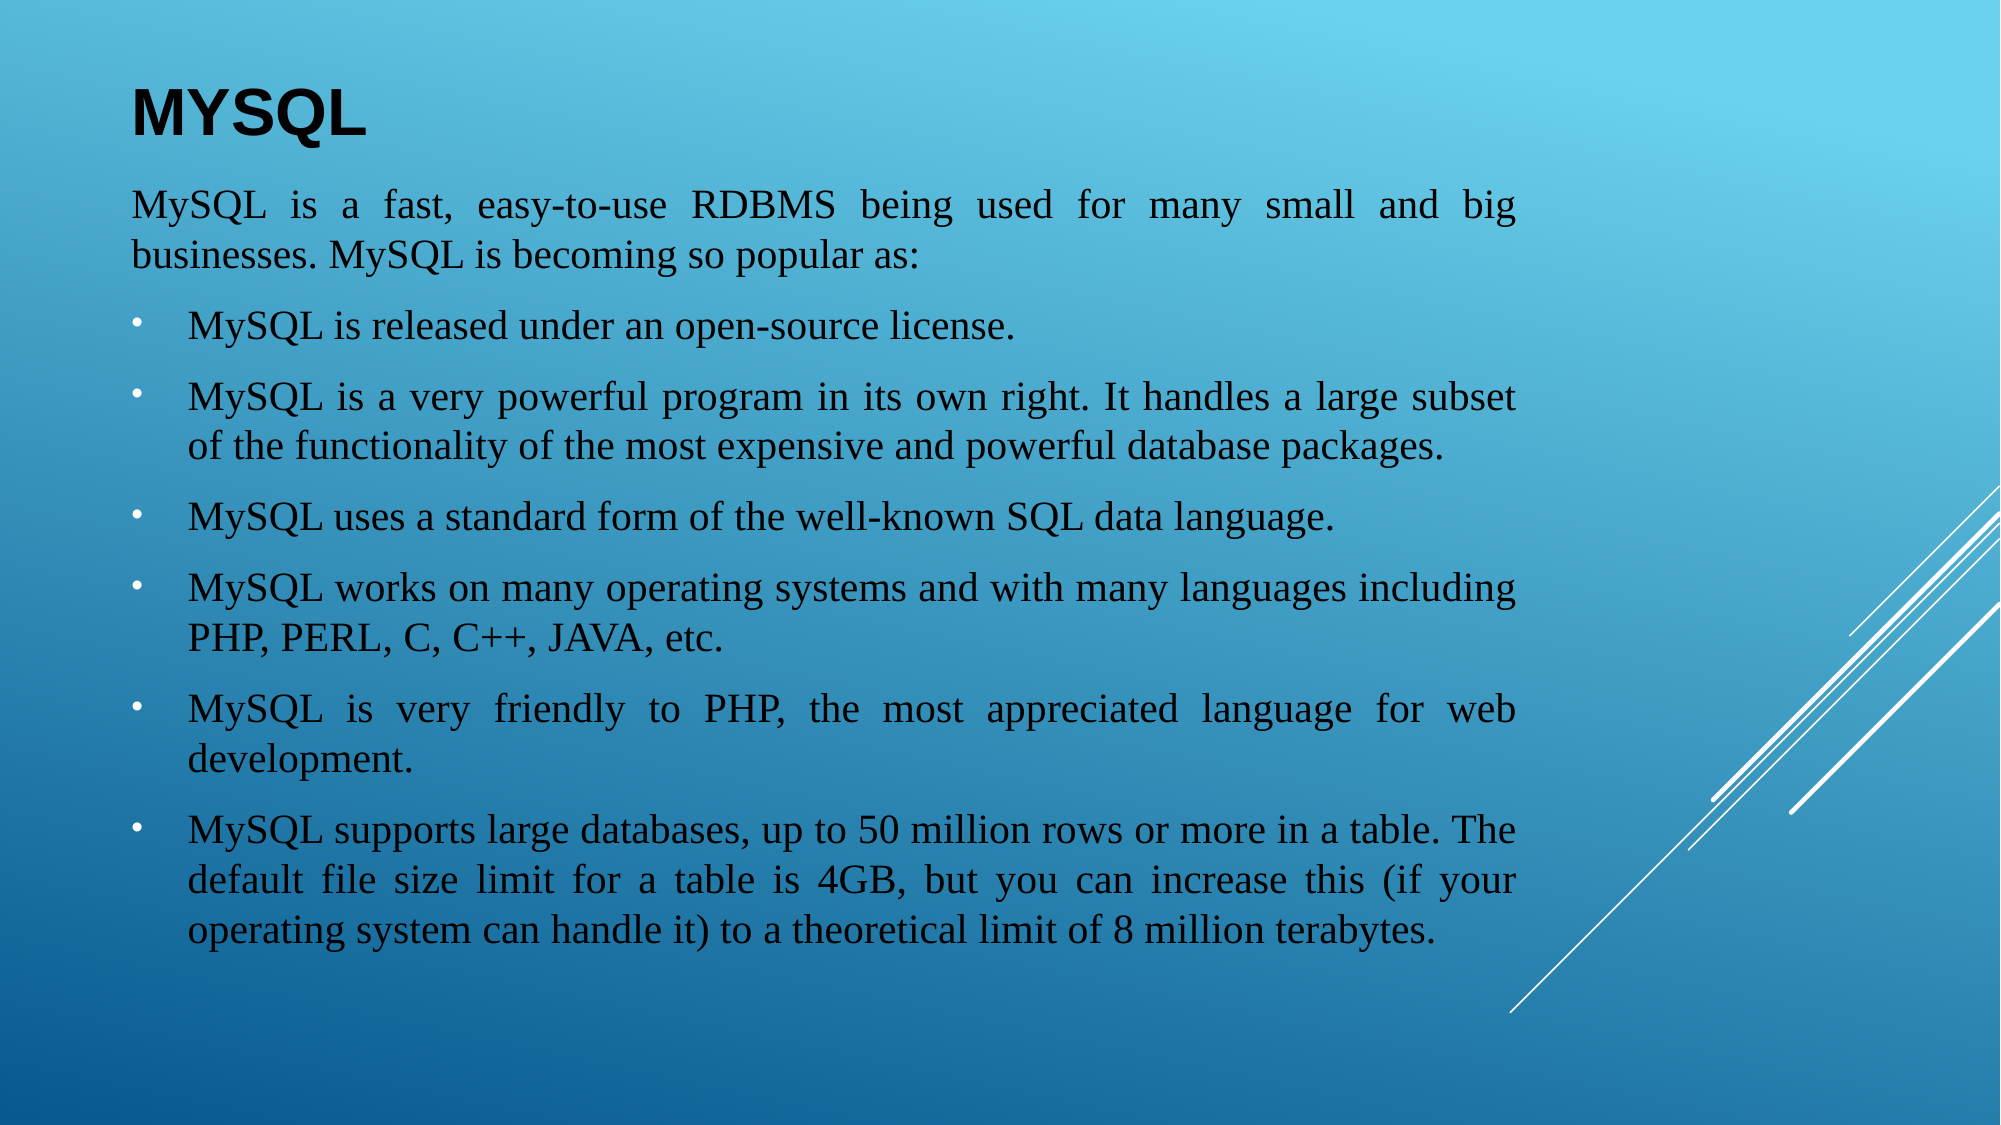

# MySql
MySQL is a fast, easy-to-use RDBMS being used for many small and big businesses. MySQL is becoming so popular as:
MySQL is released under an open-source license.
MySQL is a very powerful program in its own right. It handles a large subset of the functionality of the most expensive and powerful database packages.
MySQL uses a standard form of the well-known SQL data language.
MySQL works on many operating systems and with many languages including PHP, PERL, C, C++, JAVA, etc.
MySQL is very friendly to PHP, the most appreciated language for web development.
MySQL supports large databases, up to 50 million rows or more in a table. The default file size limit for a table is 4GB, but you can increase this (if your operating system can handle it) to a theoretical limit of 8 million terabytes.